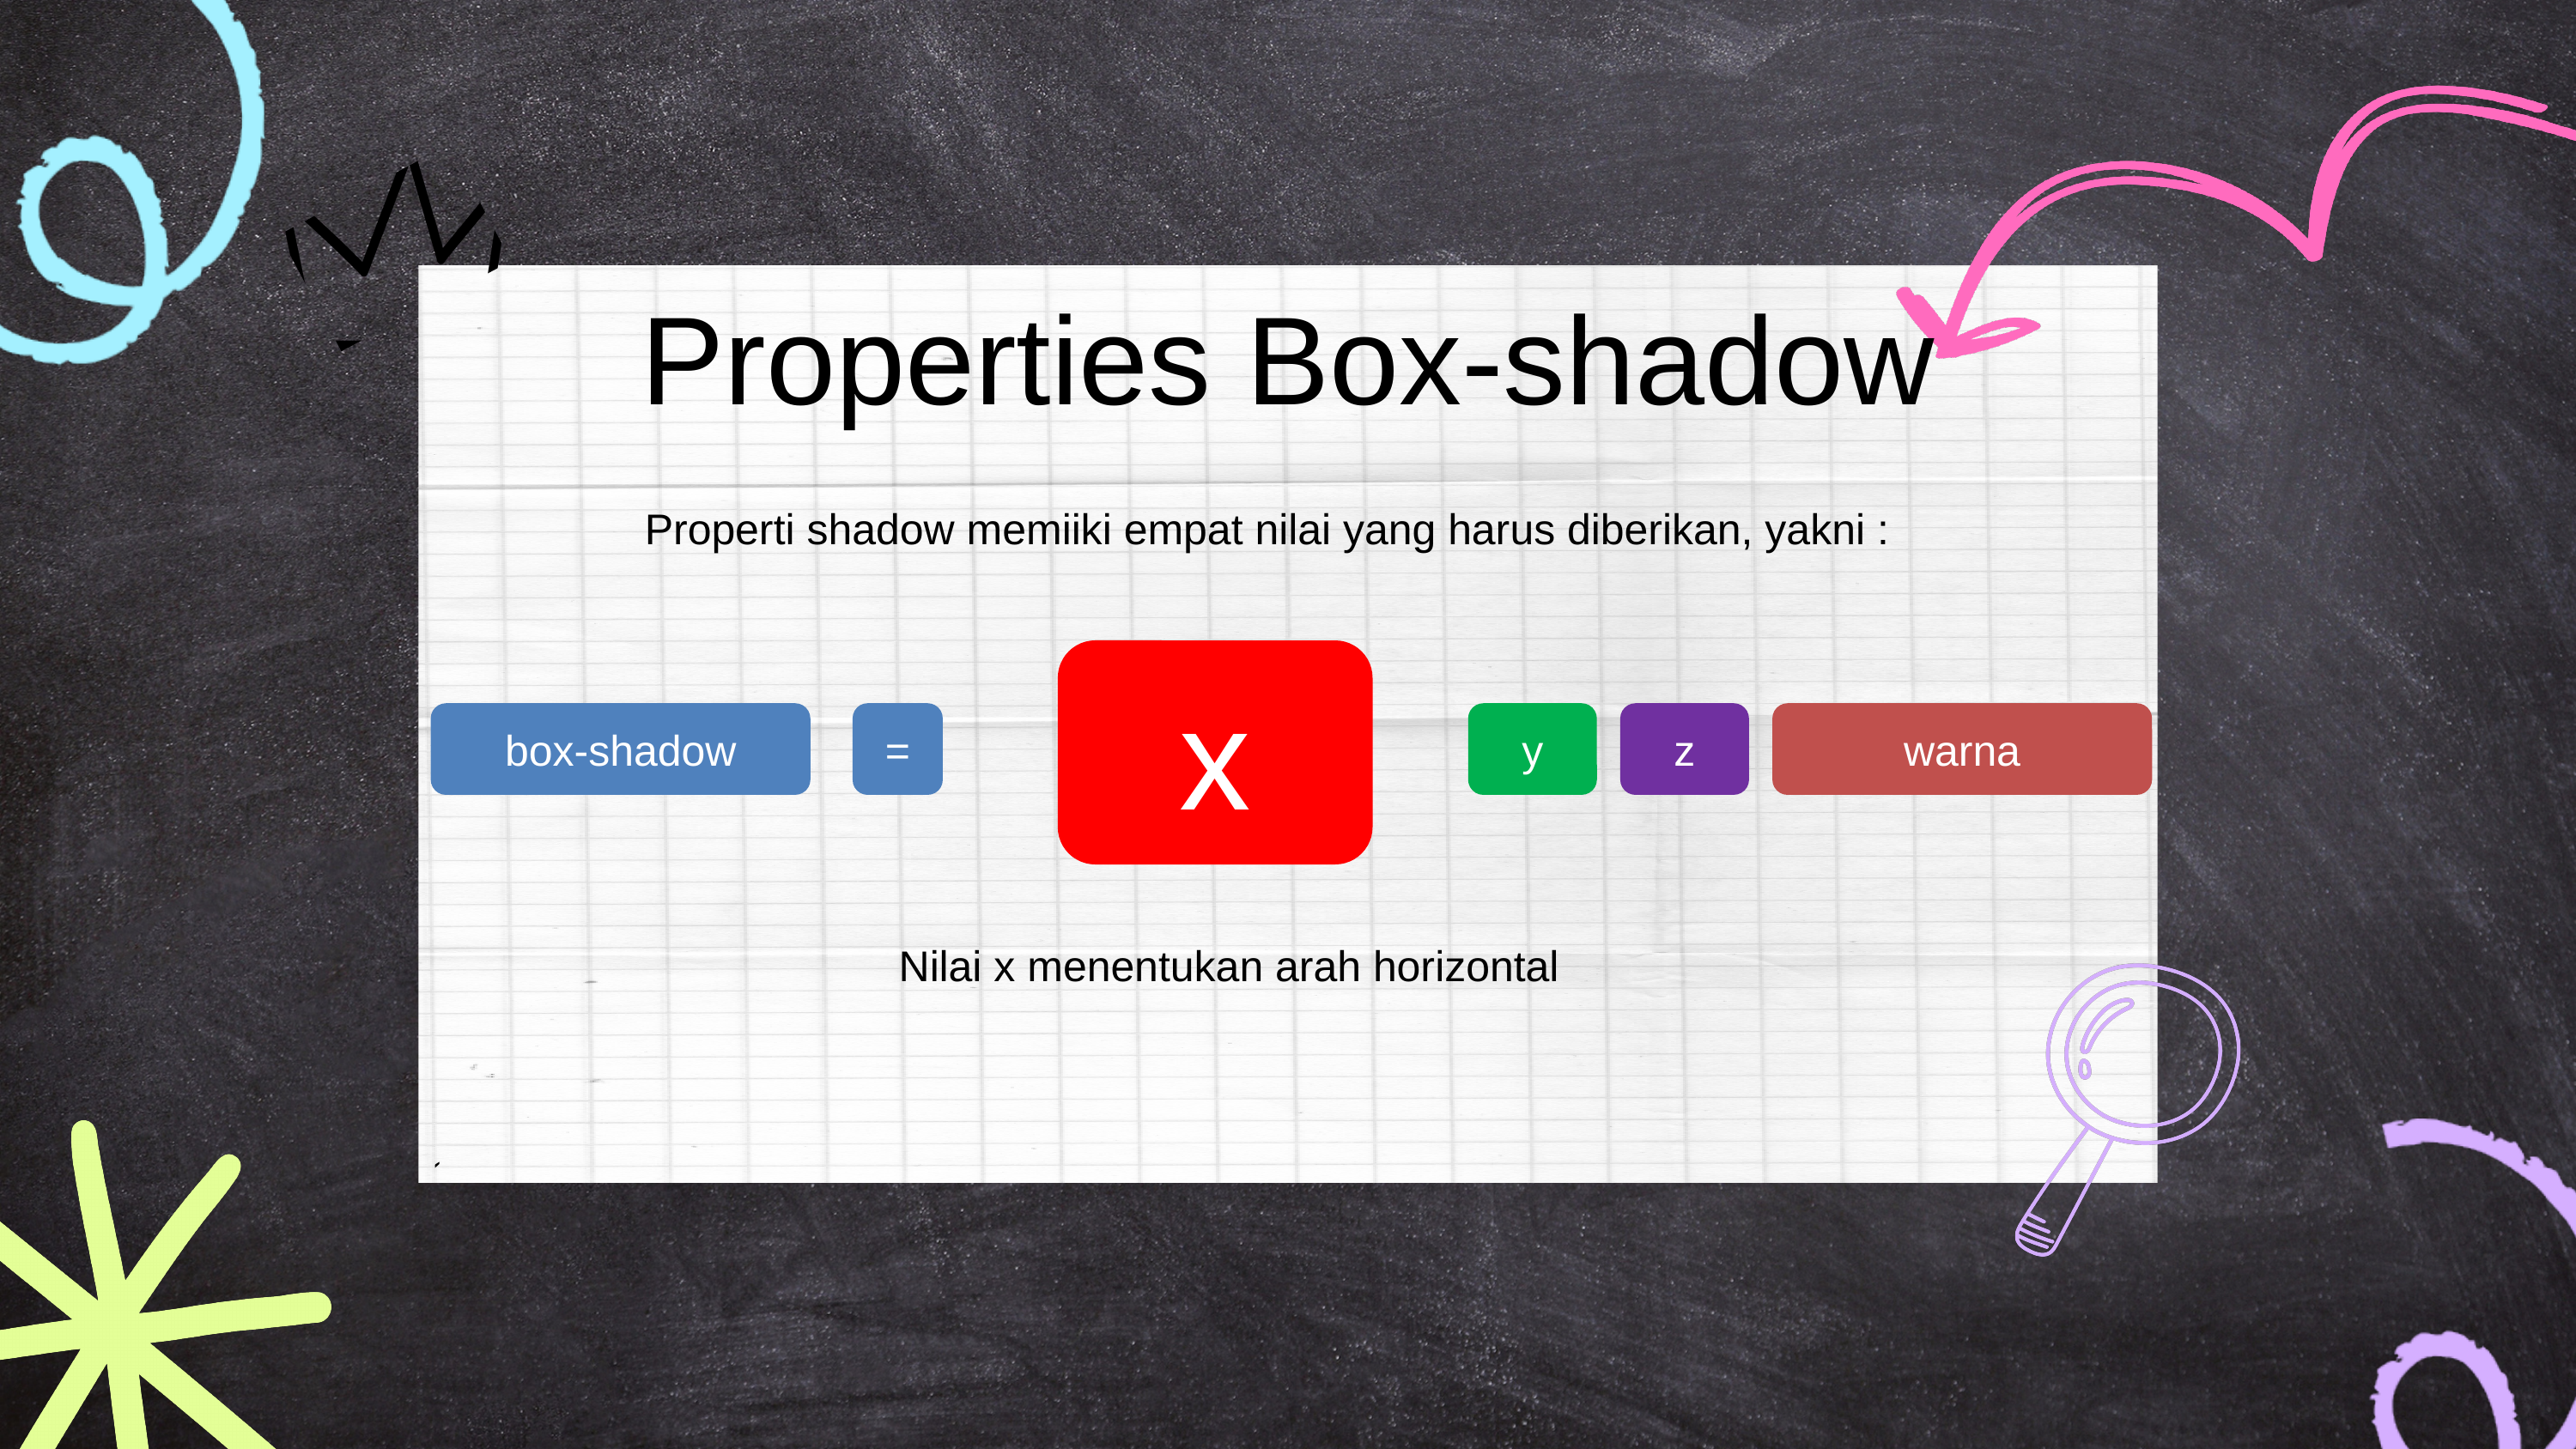

`

Properties Box-shadow
Properti shadow memiiki empat nilai yang harus diberikan, yakni :
x
box-shadow
=
y
z
warna
Nilai x menentukan arah horizontal